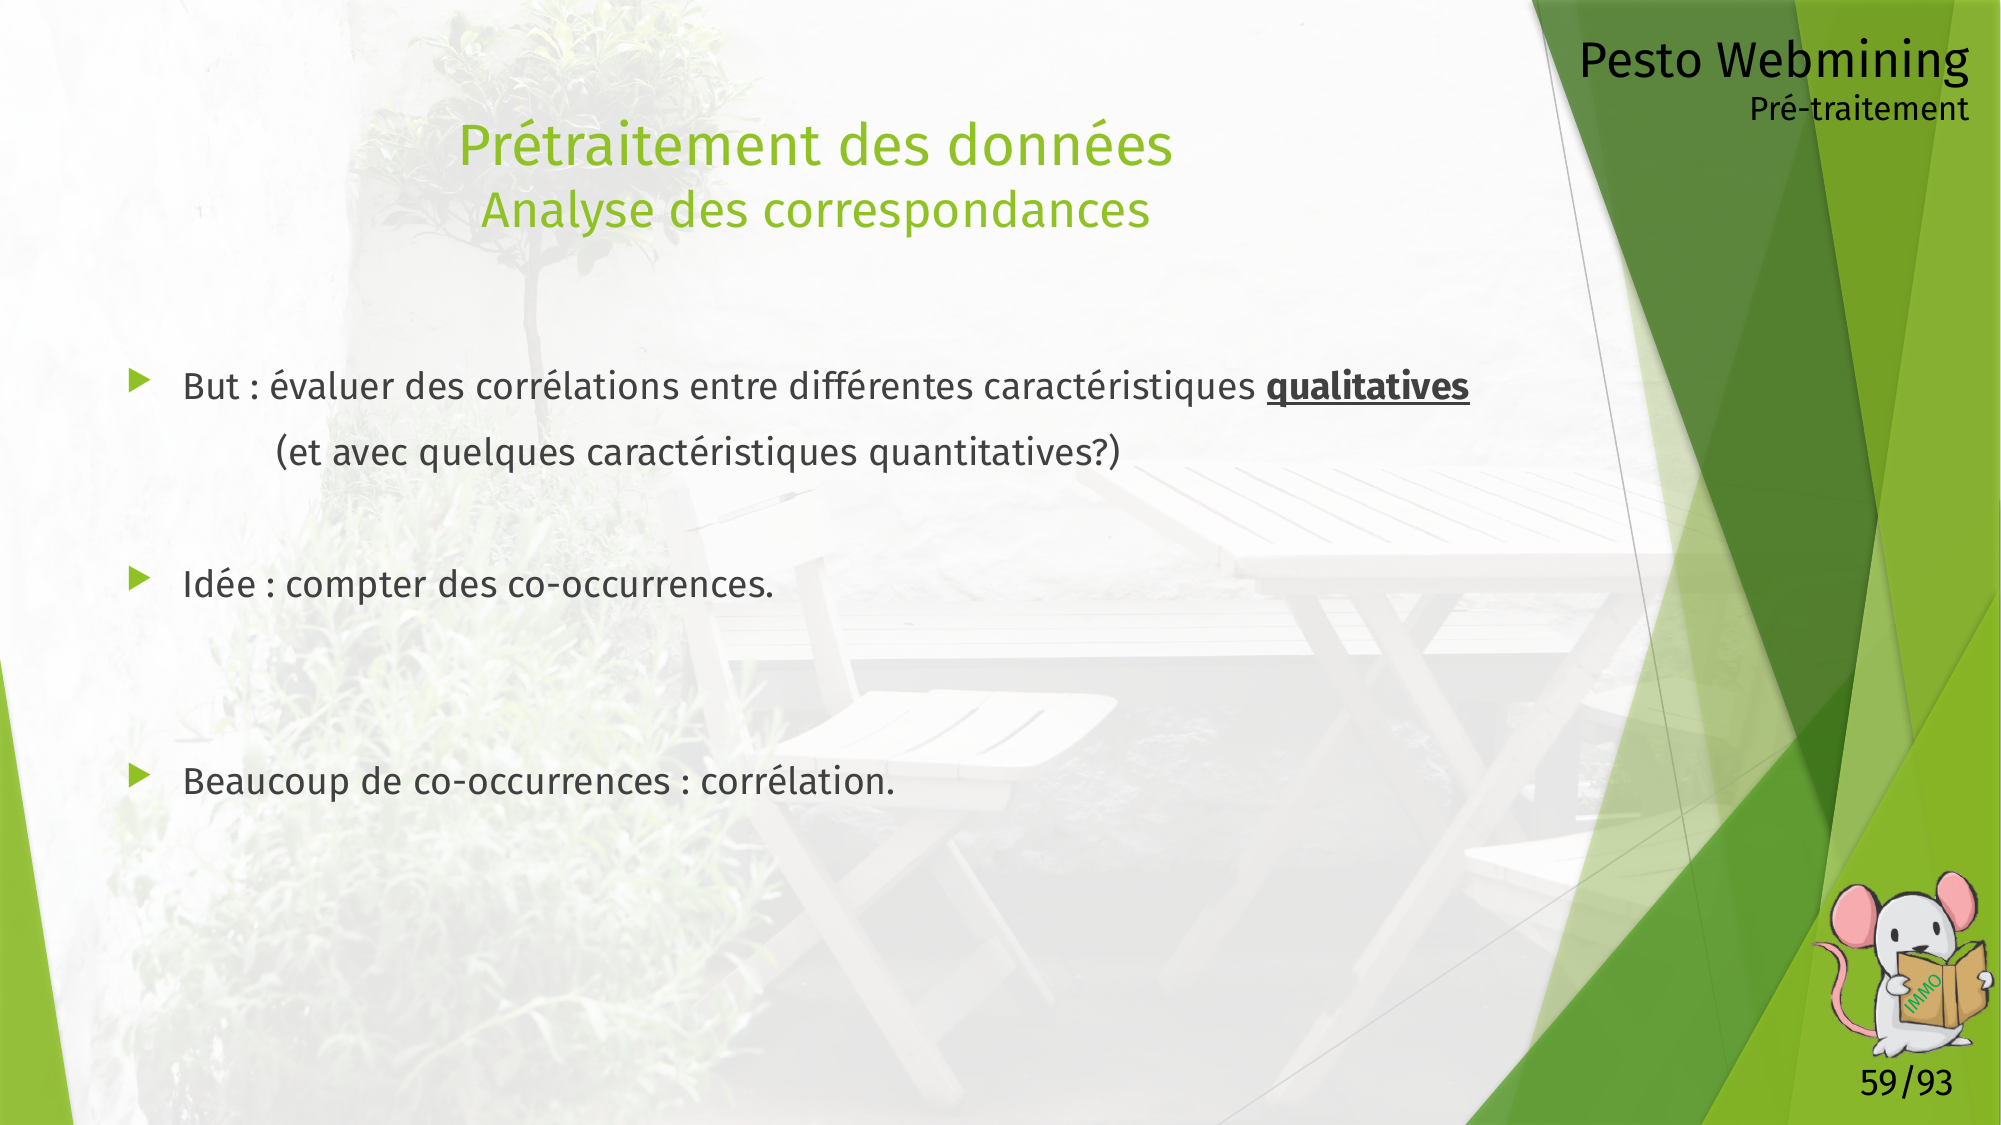

Pesto Webmining
Pré-traitement
# Prétraitement des données Analyse des correspondances
But : évaluer des corrélations entre différentes caractéristiques qualitatives
	(et avec quelques caractéristiques quantitatives?)

Idée : compter des co-occurrences.

Beaucoup de co-occurrences : corrélation.